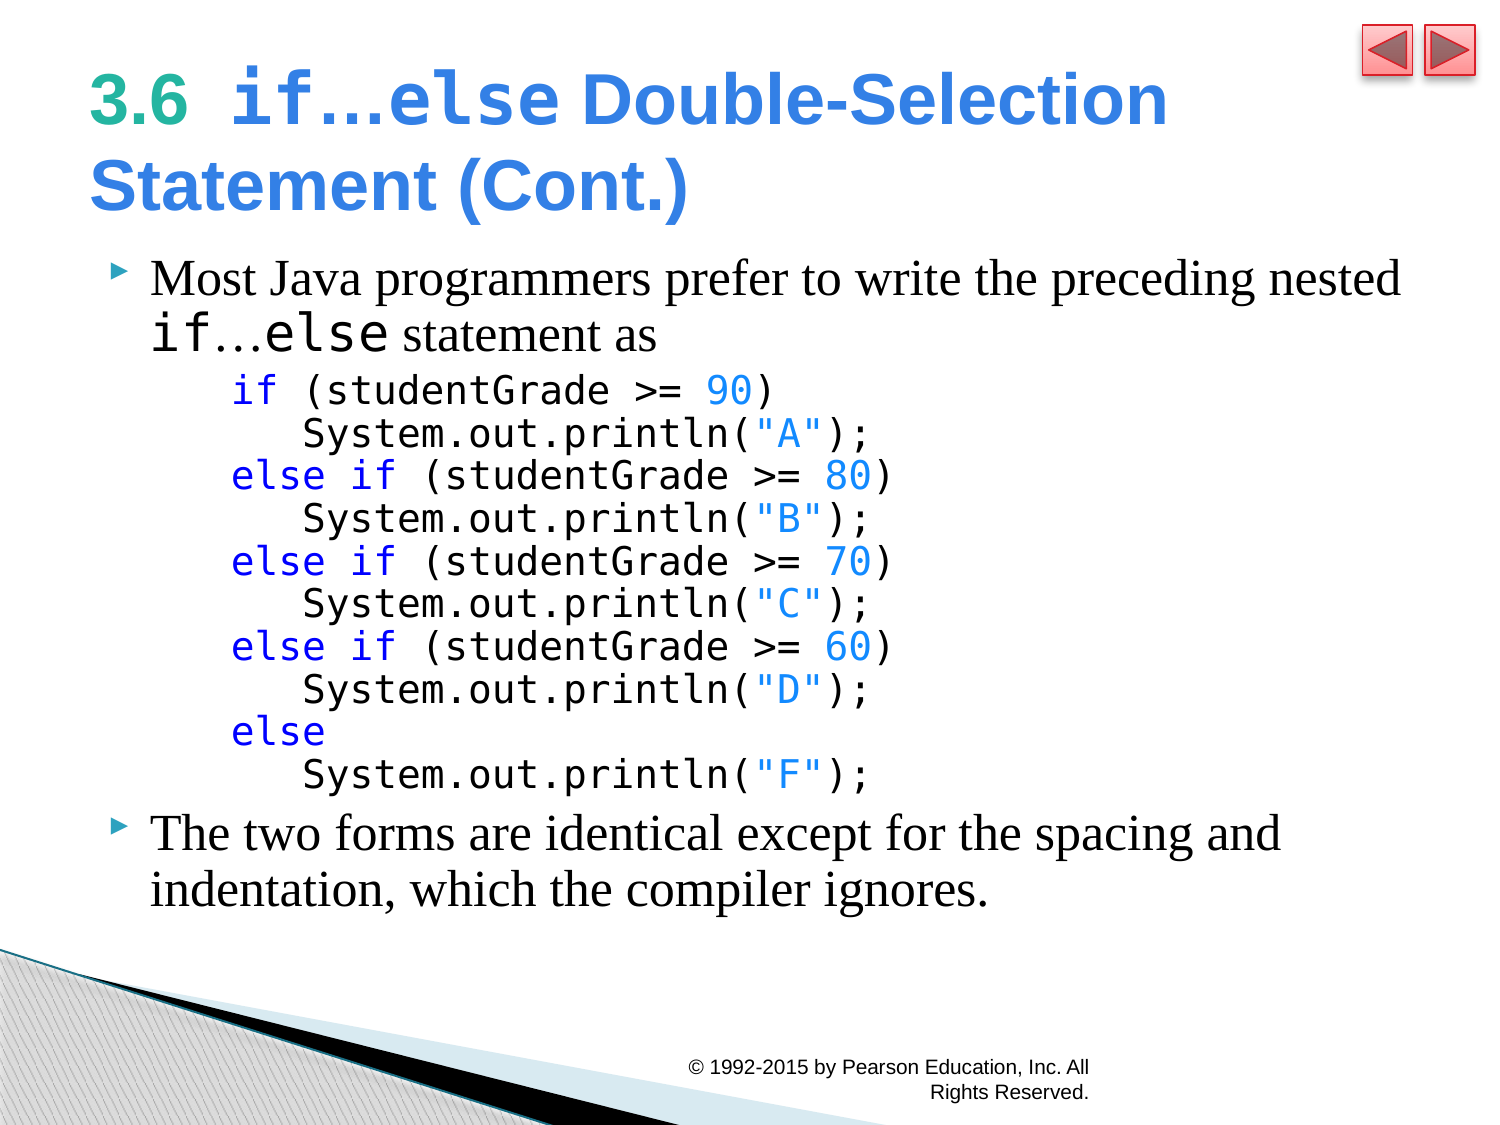

# 3.6  if…else Double-Selection Statement (Cont.)
Most Java programmers prefer to write the preceding nested if…else statement as
	if (studentGrade >= 90)
   System.out.println("A");
else if (studentGrade >= 80)
   System.out.println("B");
else if (studentGrade >= 70)
   System.out.println("C");
else if (studentGrade >= 60)
   System.out.println("D");
else
   System.out.println("F");
The two forms are identical except for the spacing and indentation, which the compiler ignores.
© 1992-2015 by Pearson Education, Inc. All Rights Reserved.